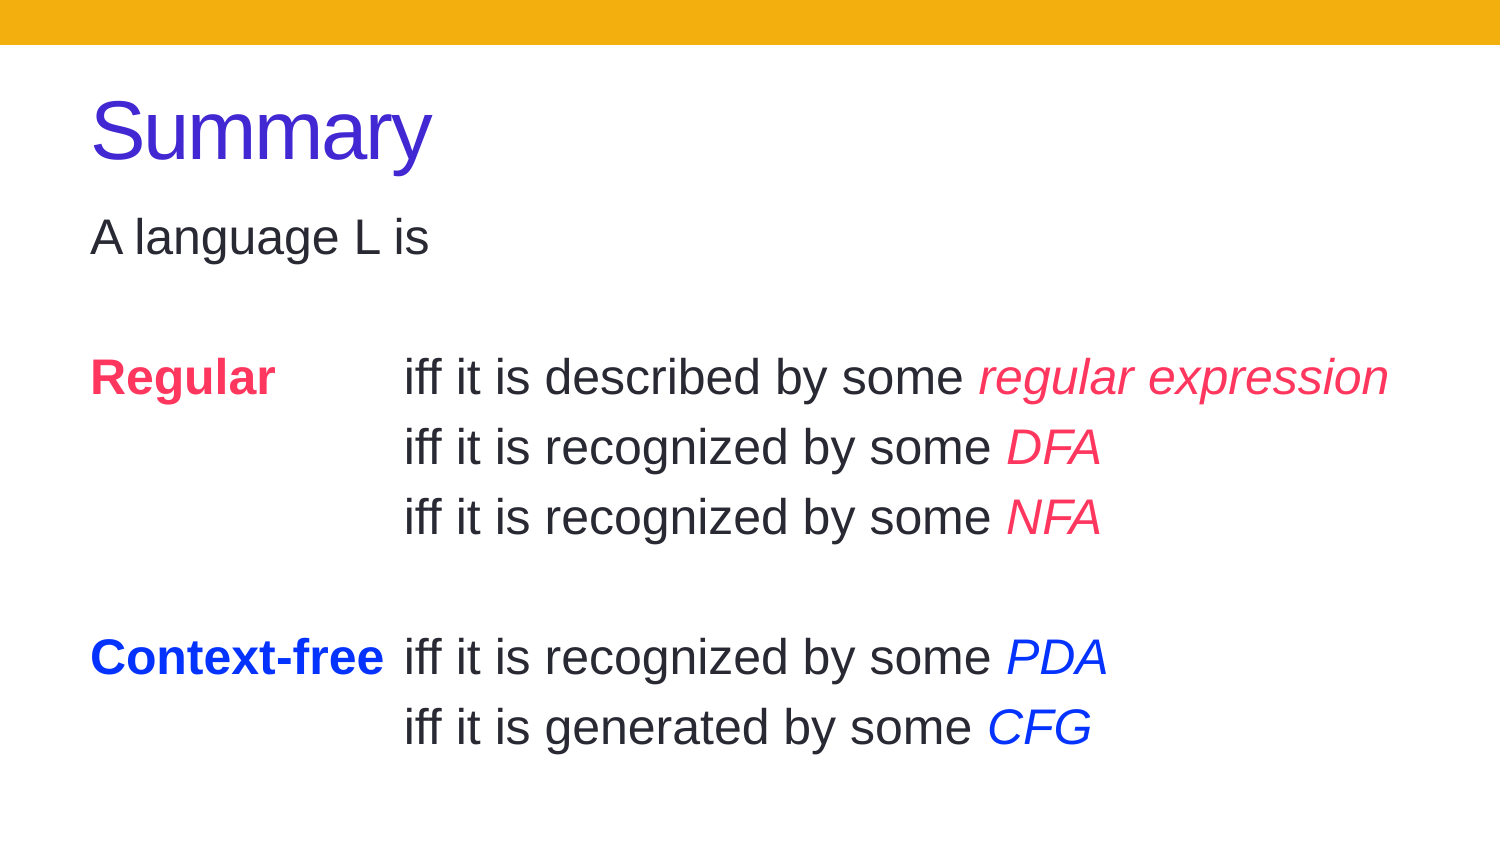

# Summary
A language L is

Regular	 iff it is described by some regular expression
		 iff it is recognized by some DFA
		 iff it is recognized by some NFA

Context-free	 iff it is recognized by some PDA
		 iff it is generated by some CFG